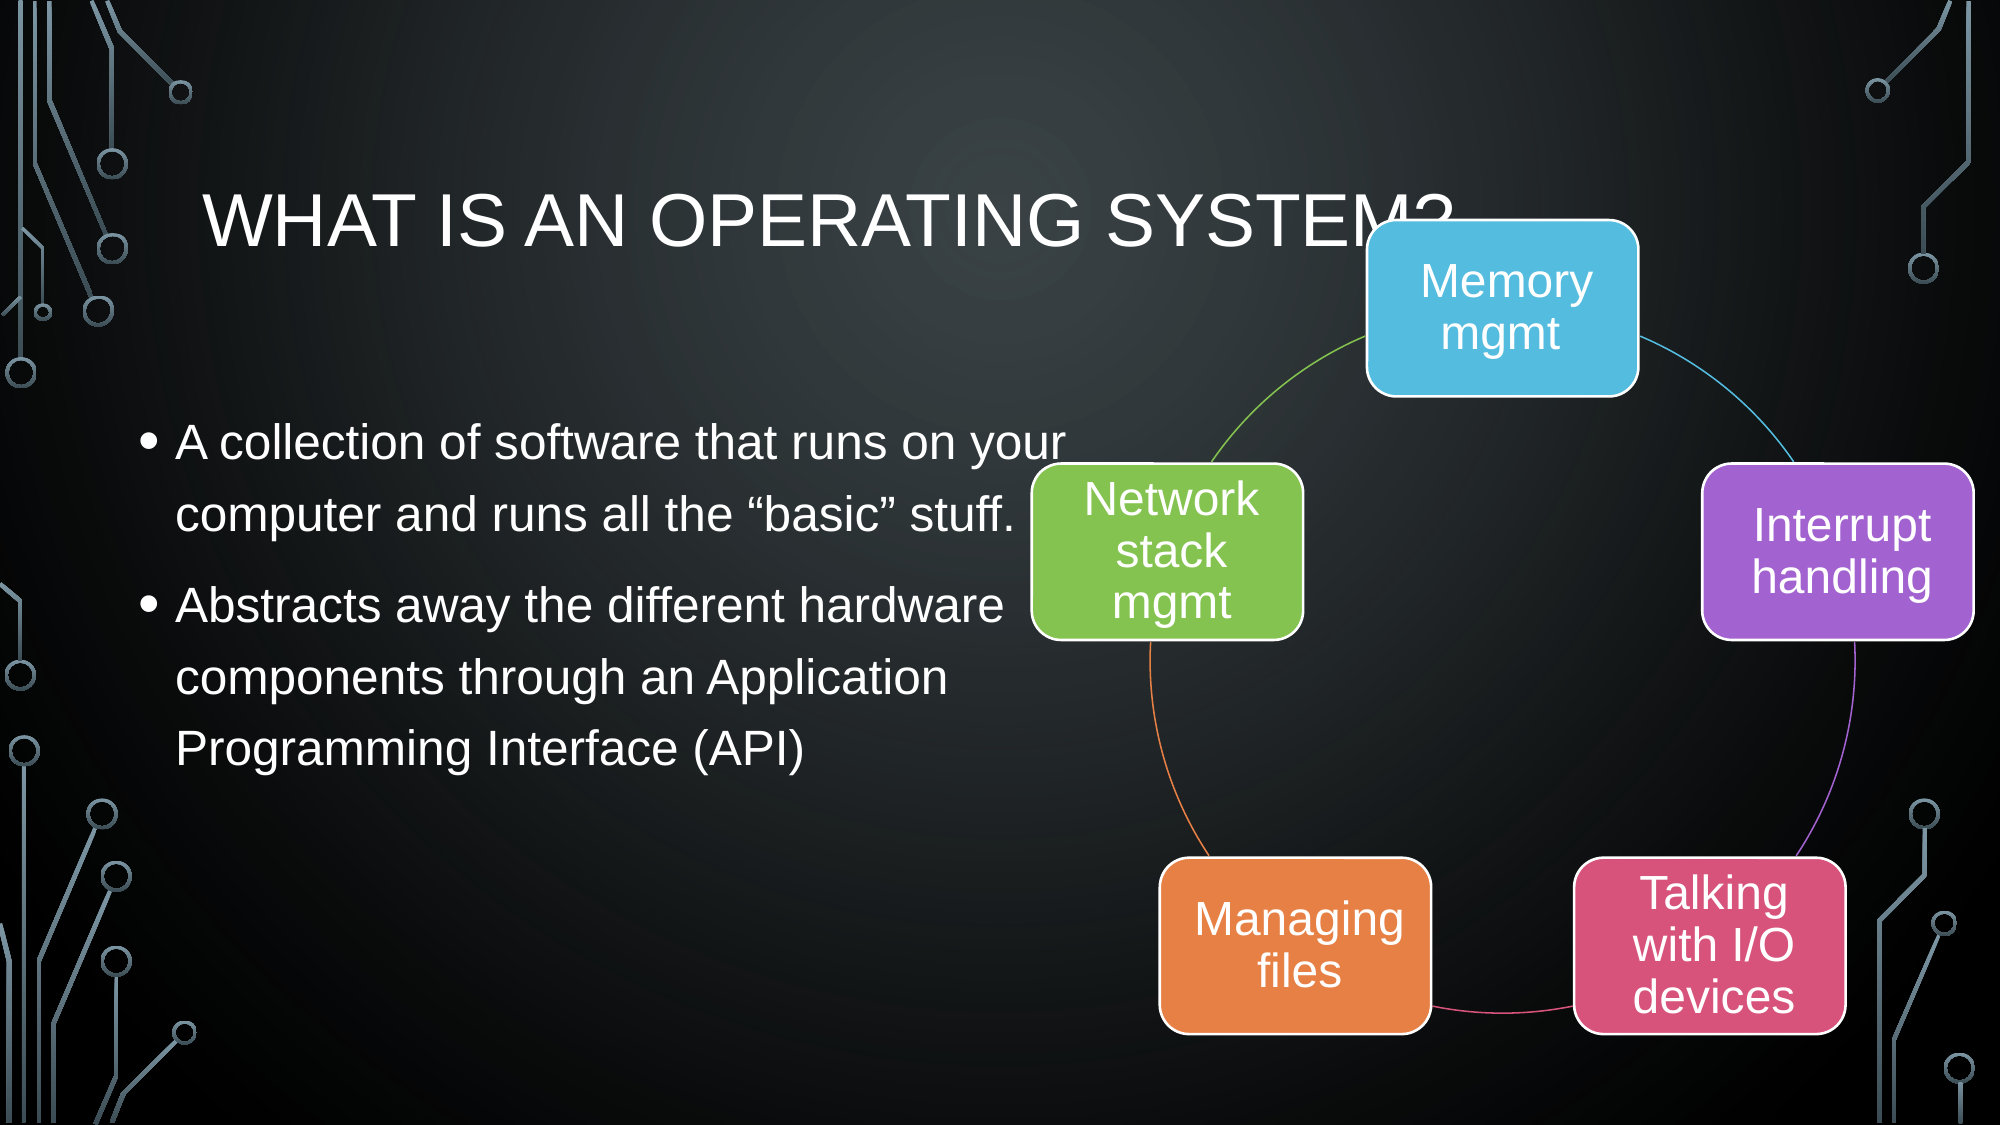

# What is an Operating System?
Memory mgmt
Interrupt handling
Talking with I/O devices
Managing files
Network stack mgmt
A collection of software that runs on your computer and runs all the “basic” stuff.
Abstracts away the different hardware components through an Application Programming Interface (API)